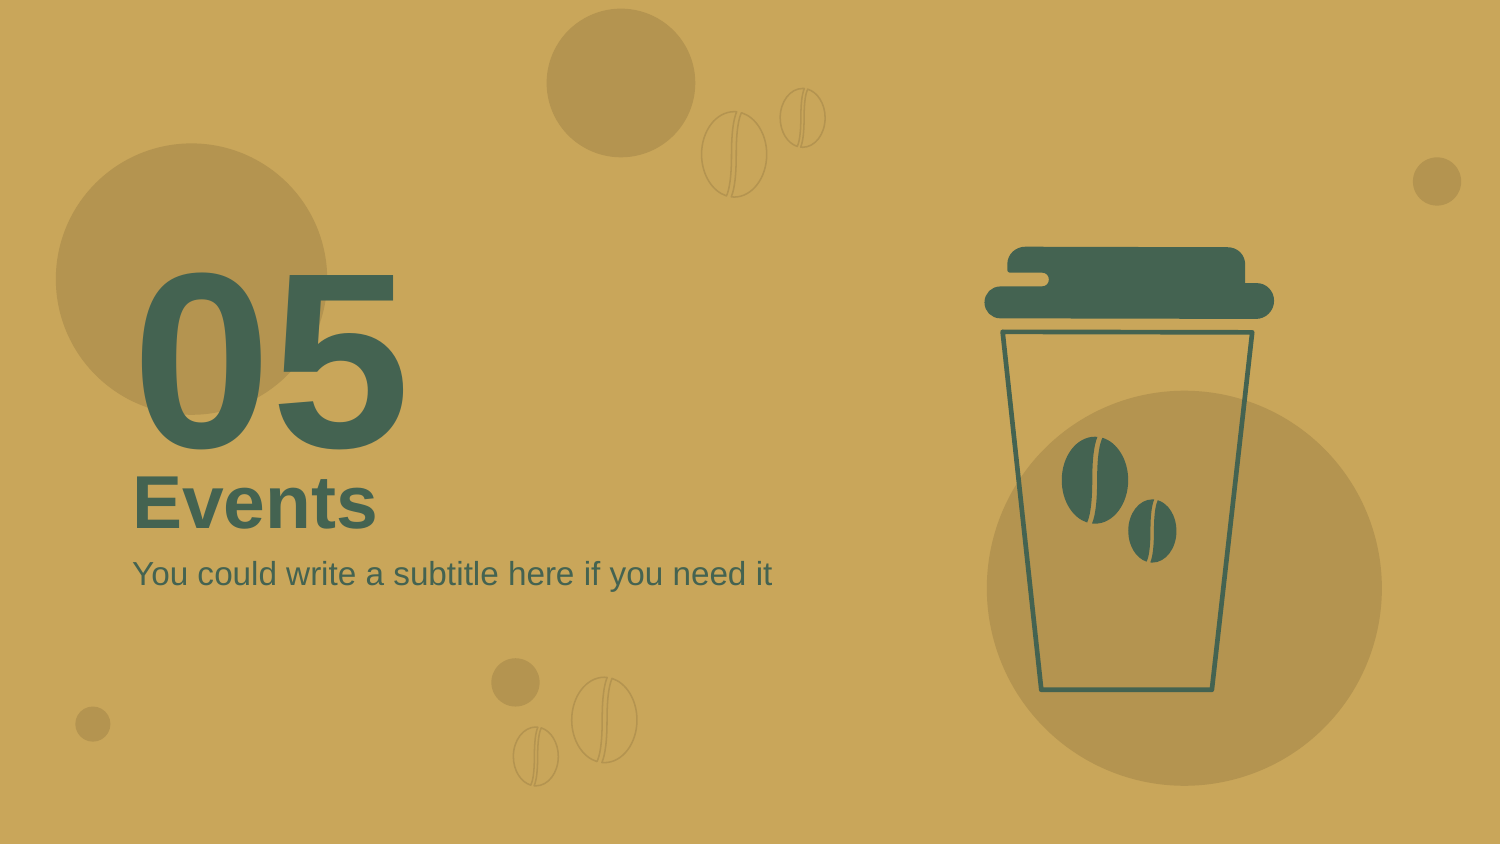

05

# Events

You could write a subtitle here if you need it